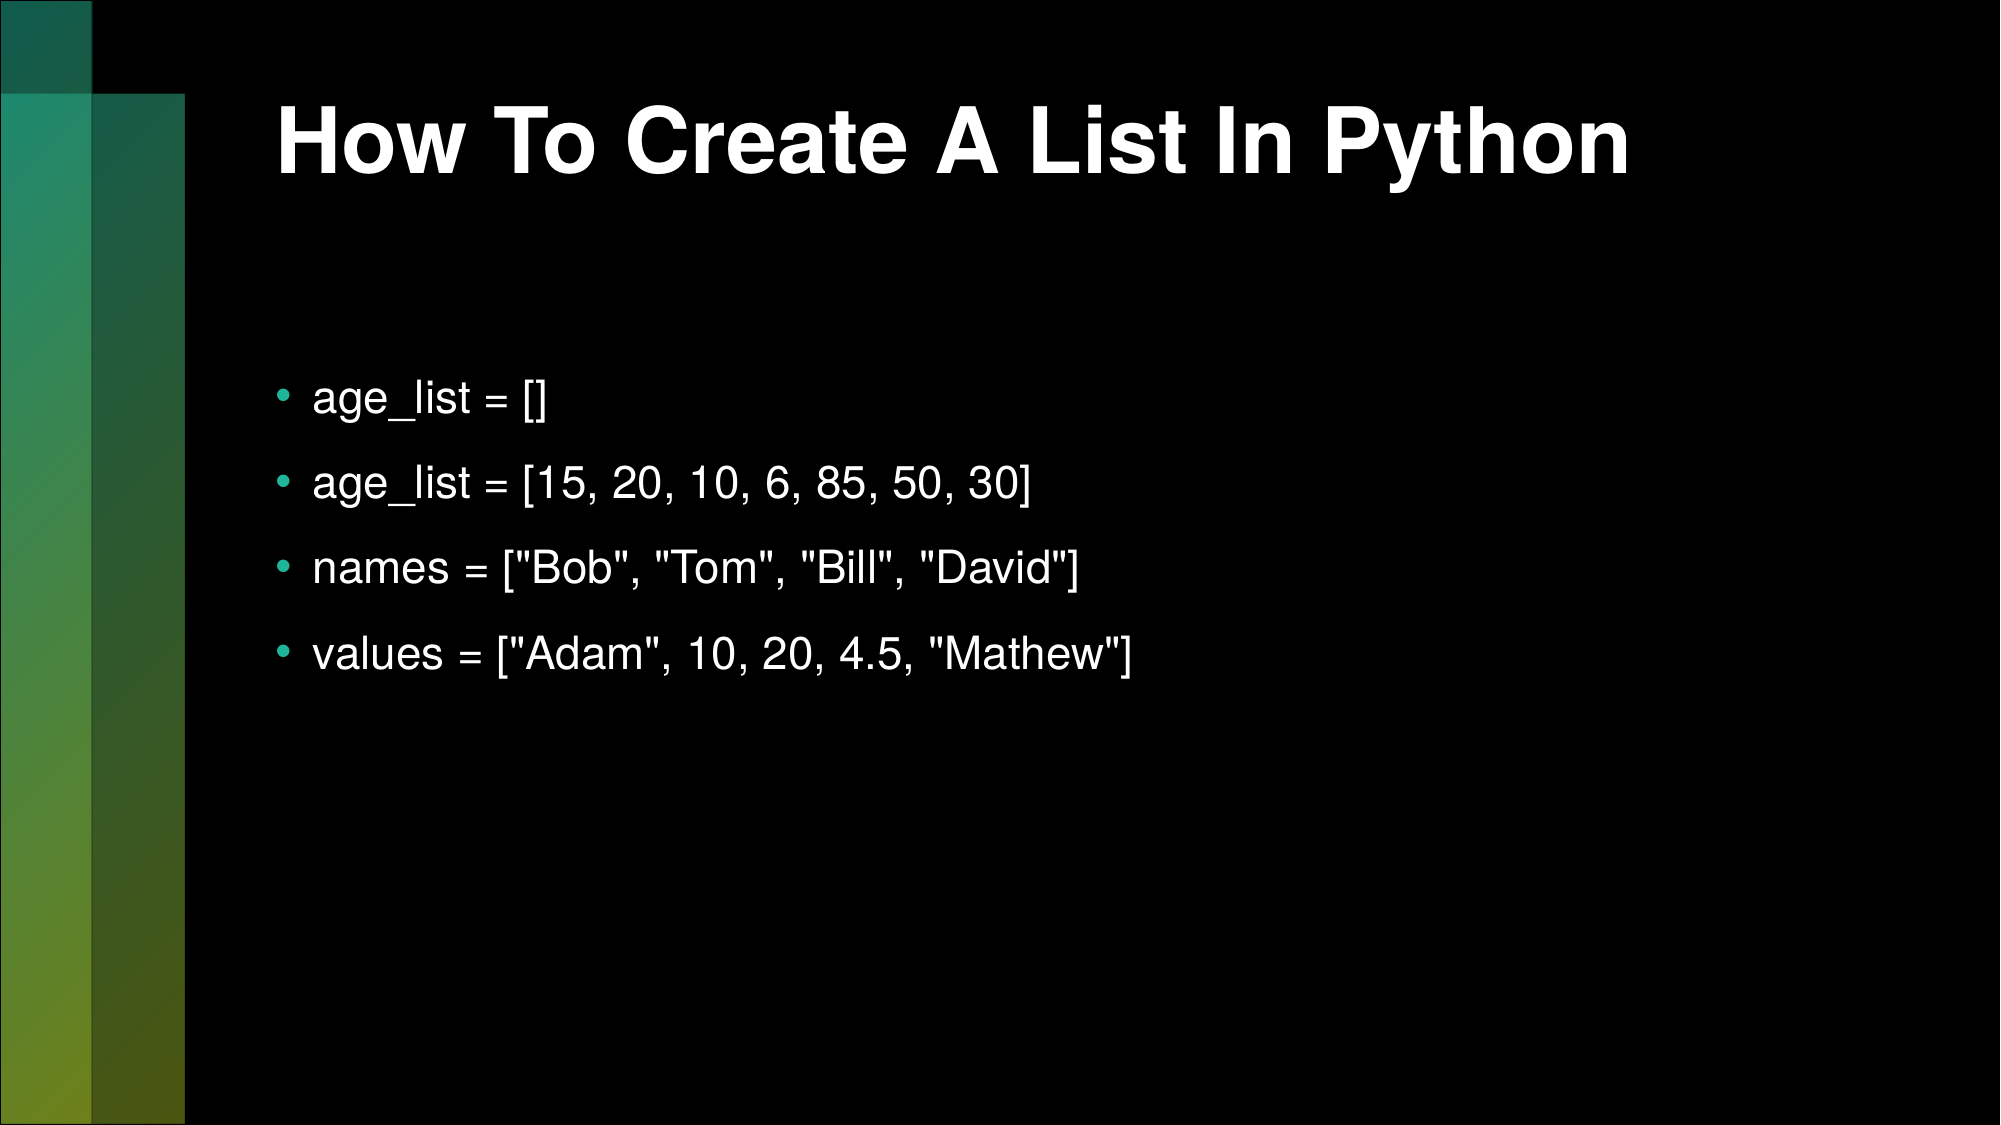

# How To Create A List In Python
age_list = []
age_list = [15, 20, 10, 6, 85, 50, 30]
names = ["Bob", "Tom", "Bill", "David"]
values = ["Adam", 10, 20, 4.5, "Mathew"]